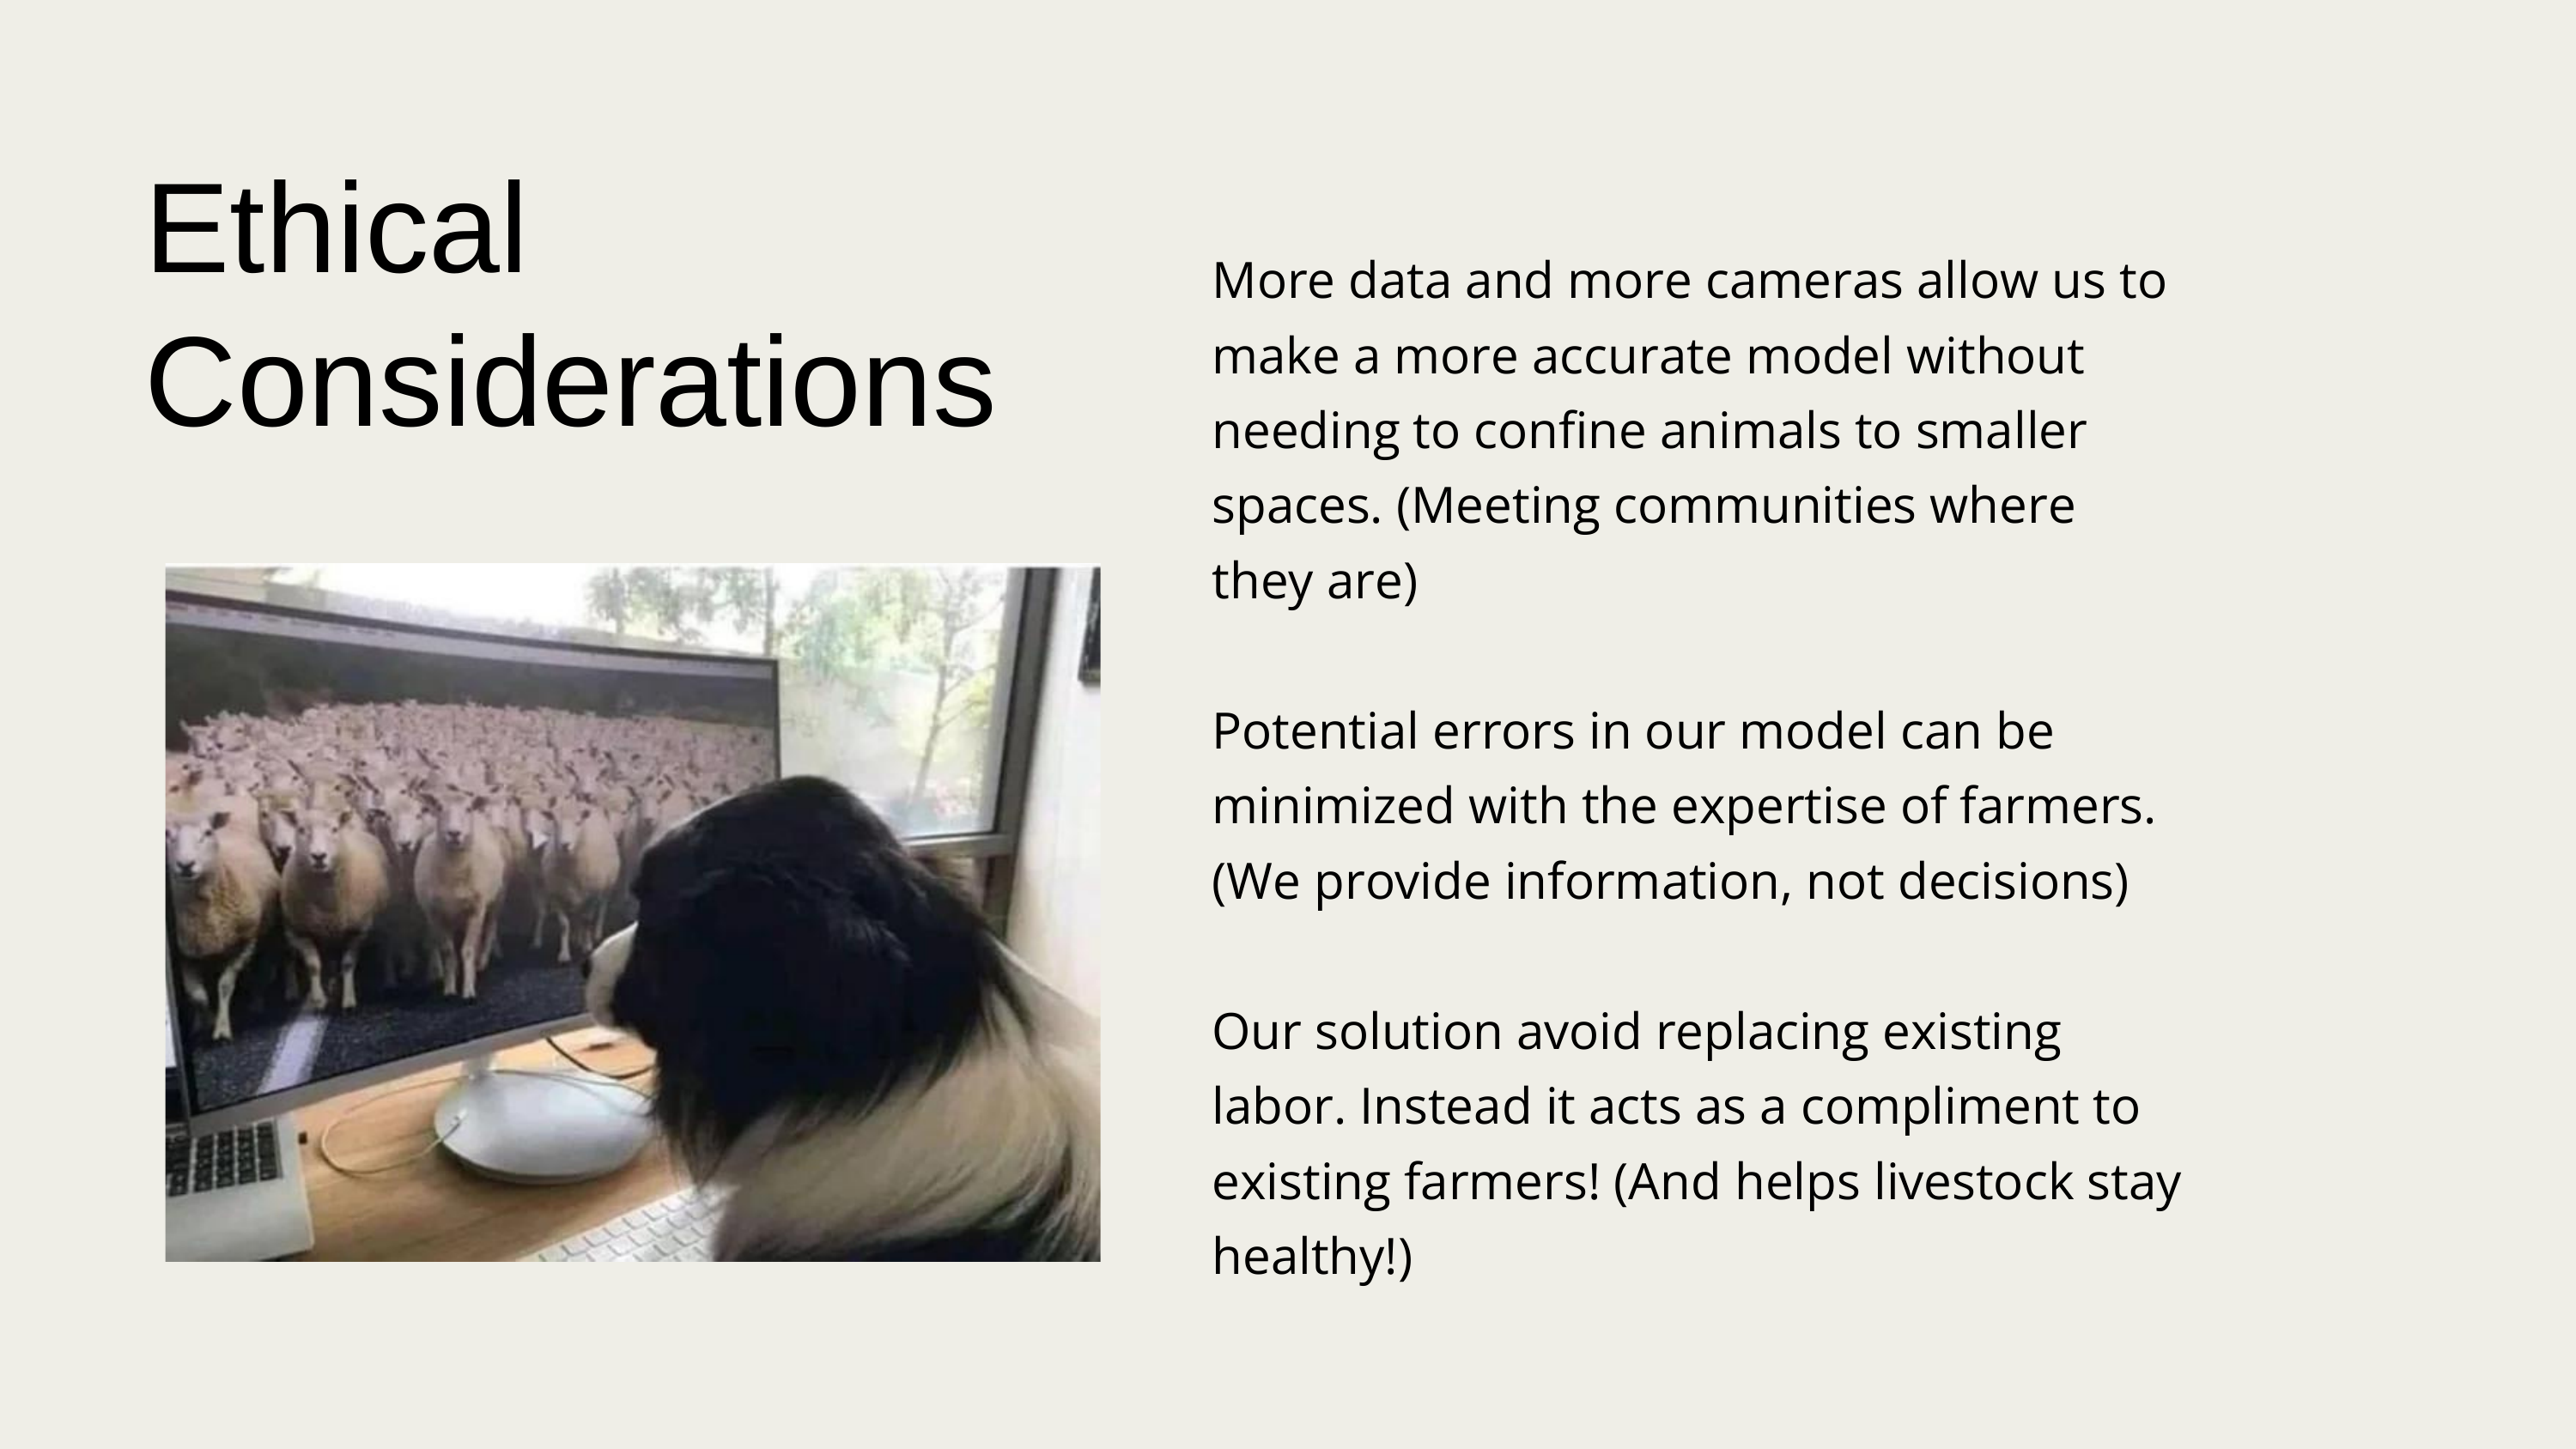

Ethical Considerations
More data and more cameras allow us to make a more accurate model without needing to confine animals to smaller spaces. (Meeting communities where they are)

Potential errors in our model can be minimized with the expertise of farmers. (We provide information, not decisions)

Our solution avoid replacing existing labor. Instead it acts as a compliment to existing farmers! (And helps livestock stay healthy!)